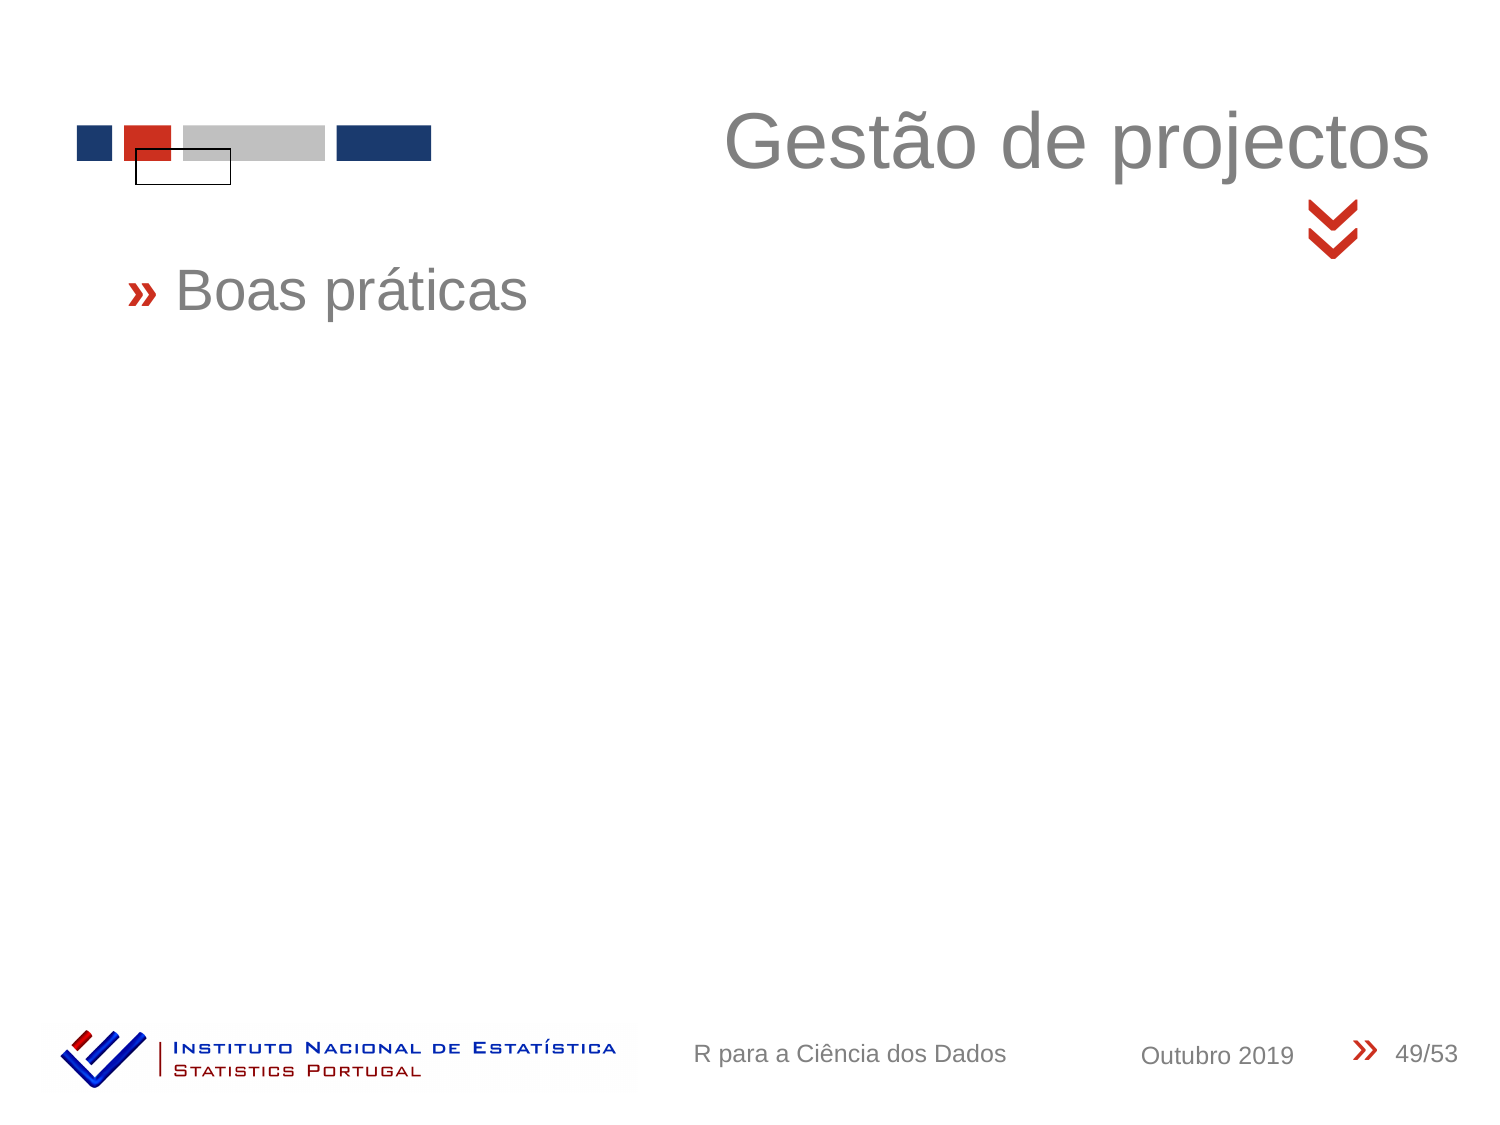

Gestão de projectos
«
» Boas práticas
49